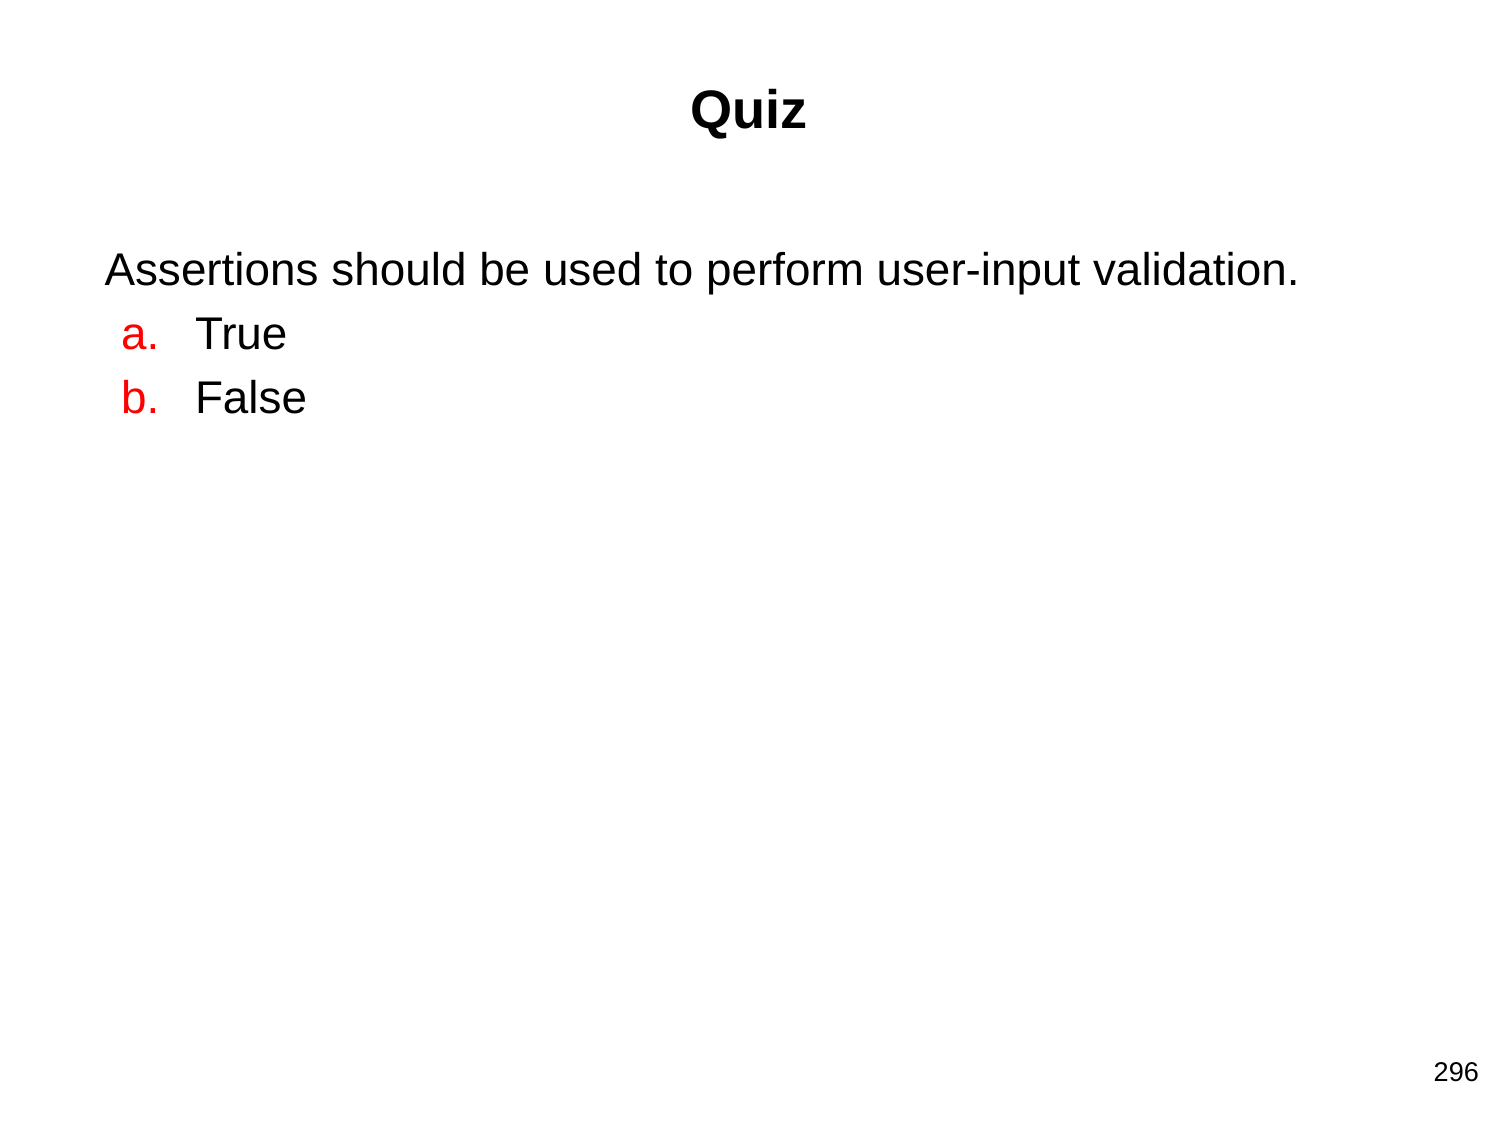

# Quiz
Assertions should be used to perform user-input validation.
True
False
296